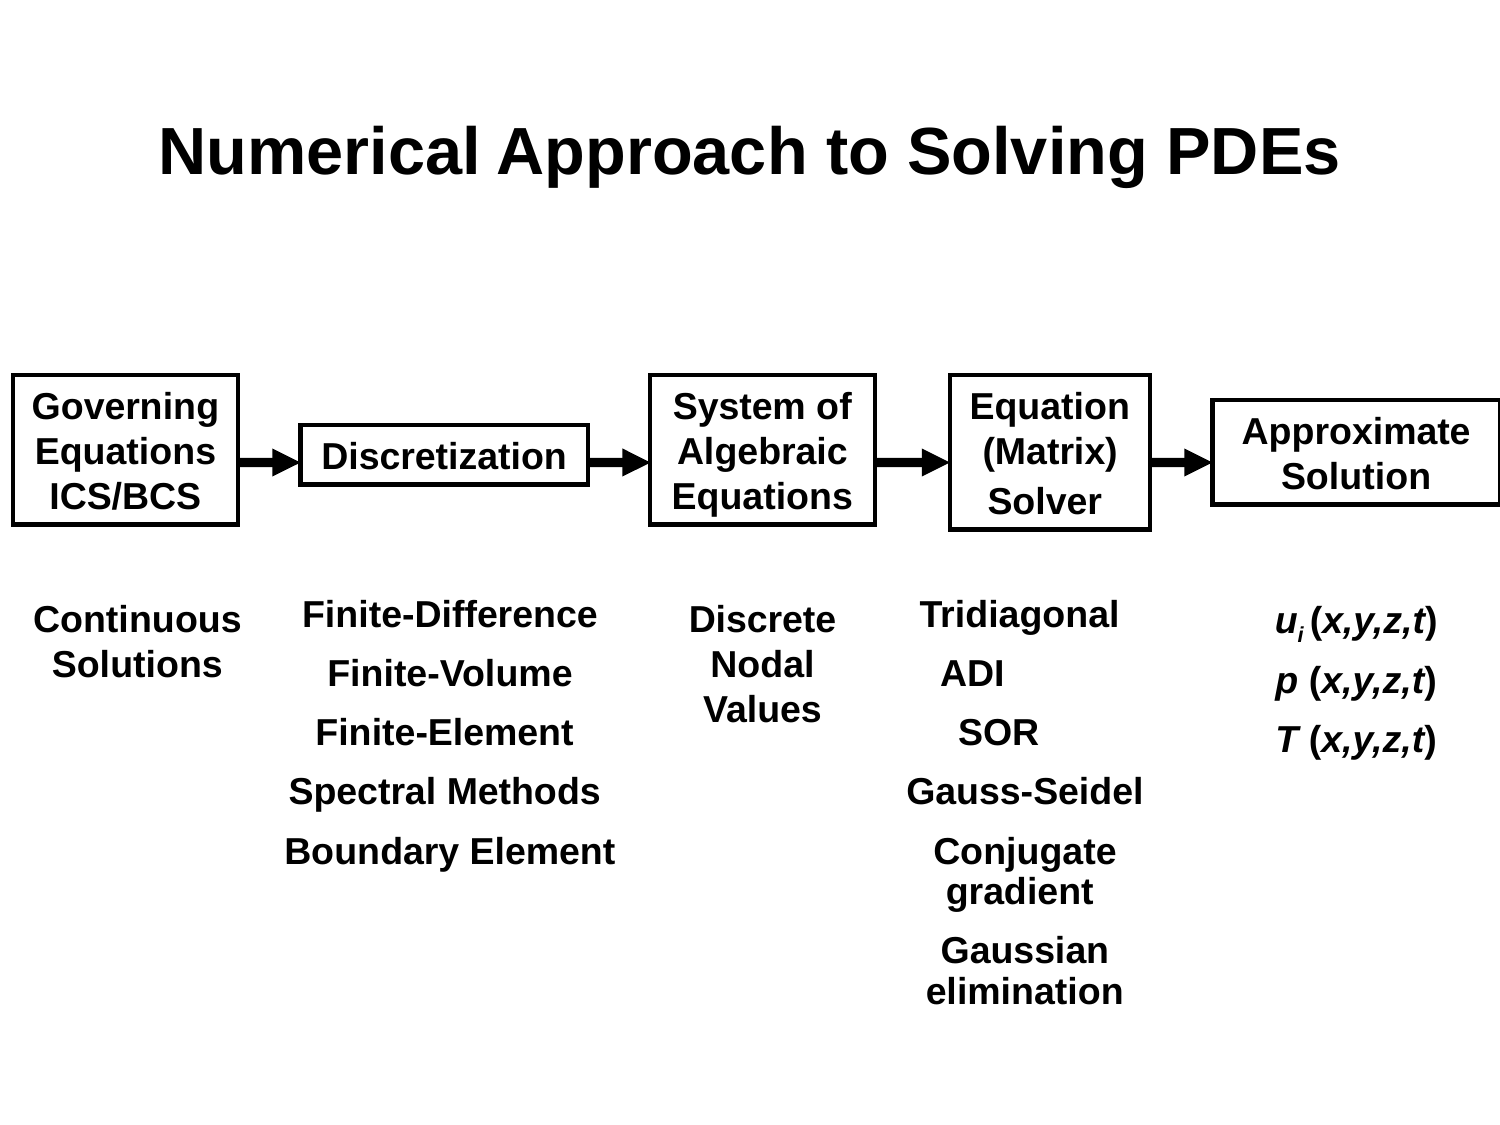

Numerical Approach to Solving PDEs
Governing Equations ICS/BCS
System of Algebraic Equations
Equation (Matrix) Solver
Approximate Solution
Discretization

Continuous Solutions
Finite-Difference
 Finite-Volume
Finite-Element
Spectral Methods
Boundary Element
Discrete Nodal Values
Tridiagonal
ADI
SOR
Gauss-Seidel
Conjugate gradient
Gaussian elimination
ui (x,y,z,t)
p (x,y,z,t)
T (x,y,z,t)